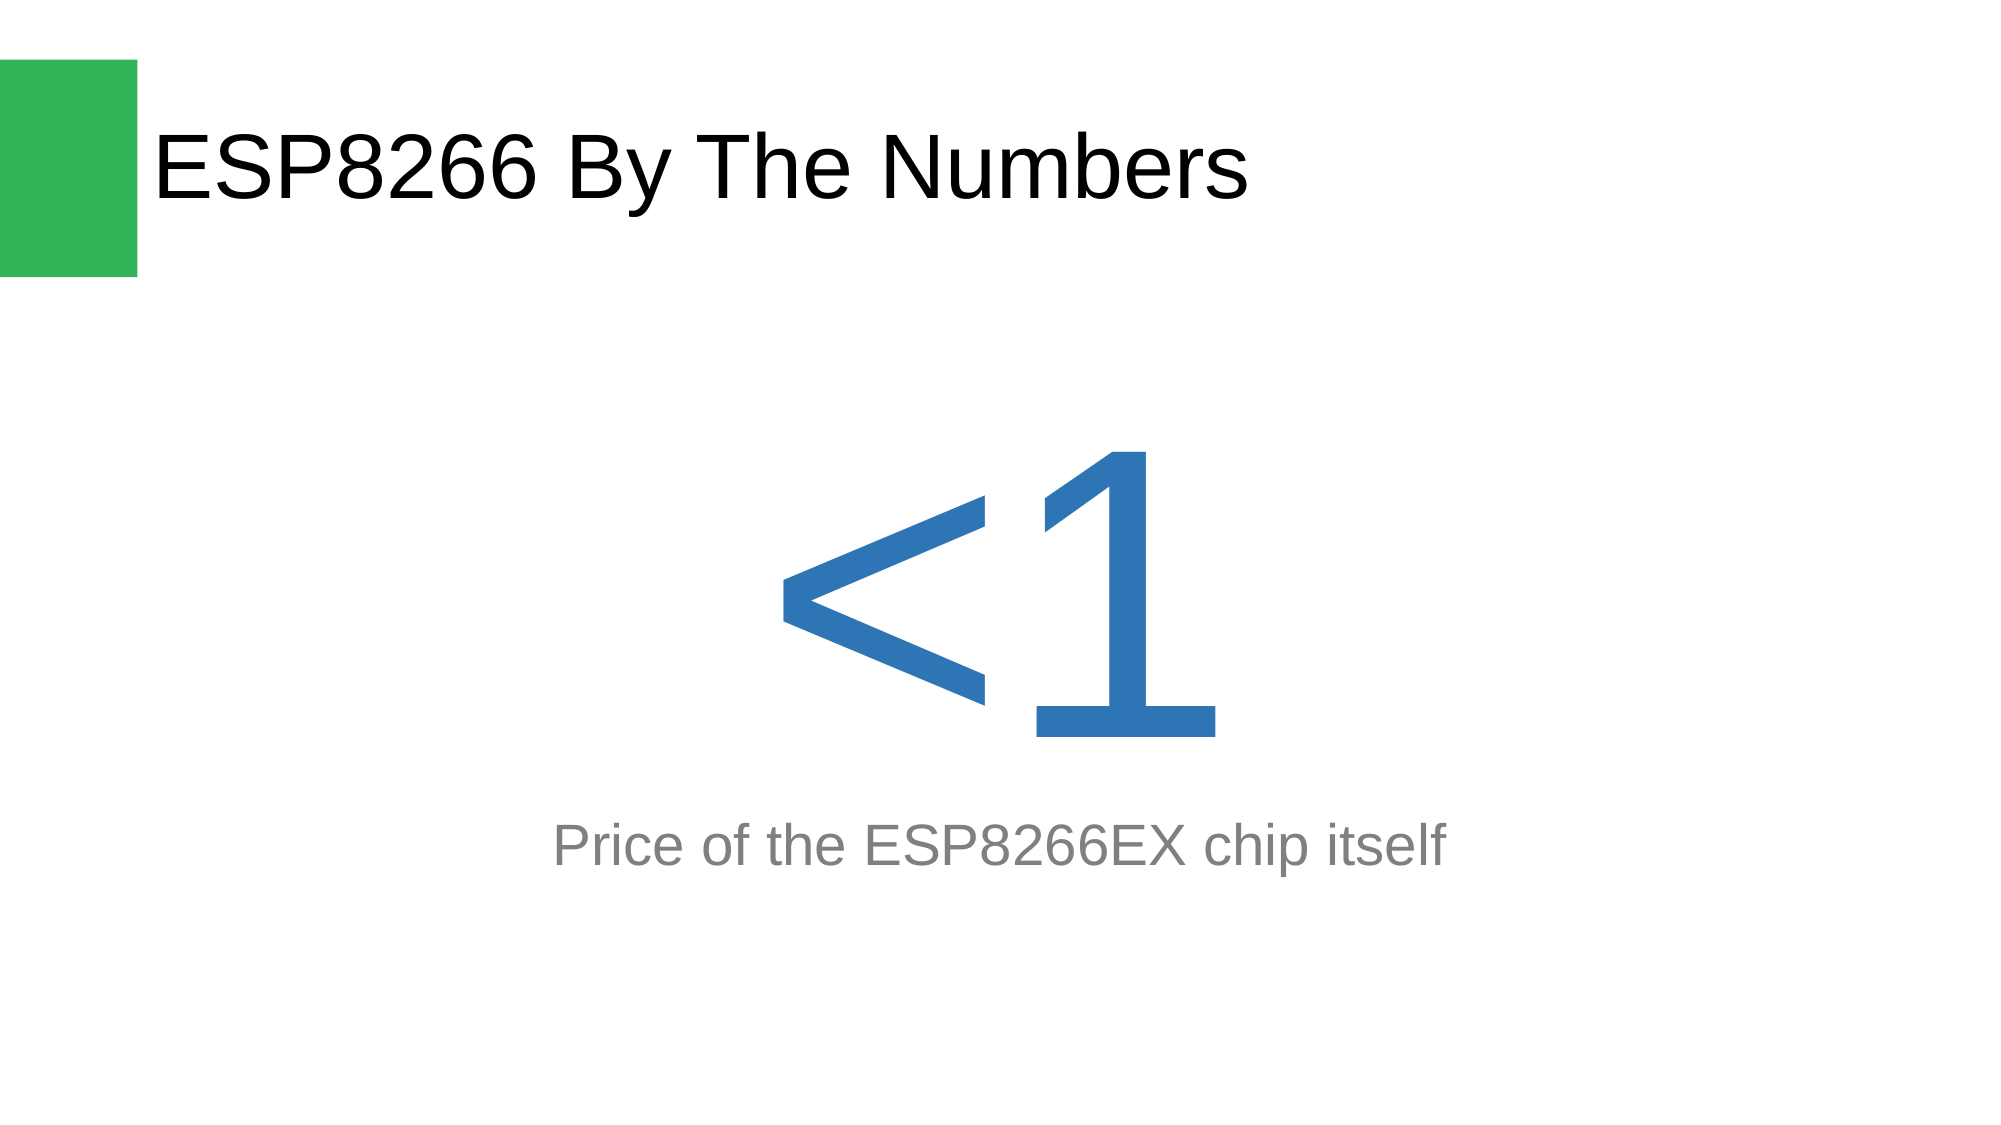

# ESP8266 By The Numbers
<1
Price of the ESP8266EX chip itself